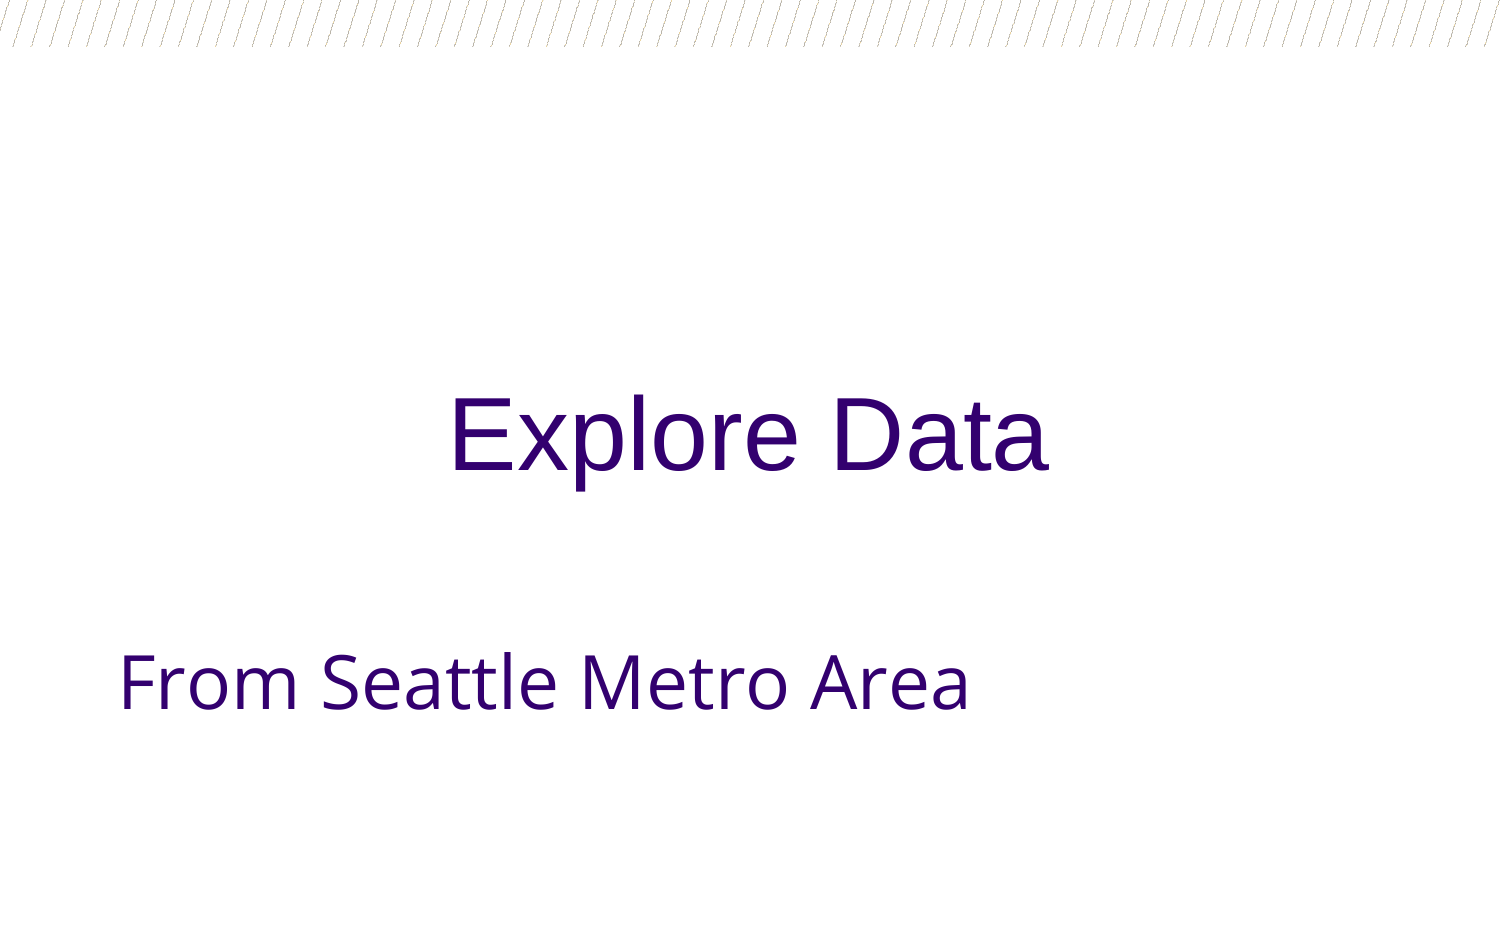

# Explore Data
From Seattle Metro Area